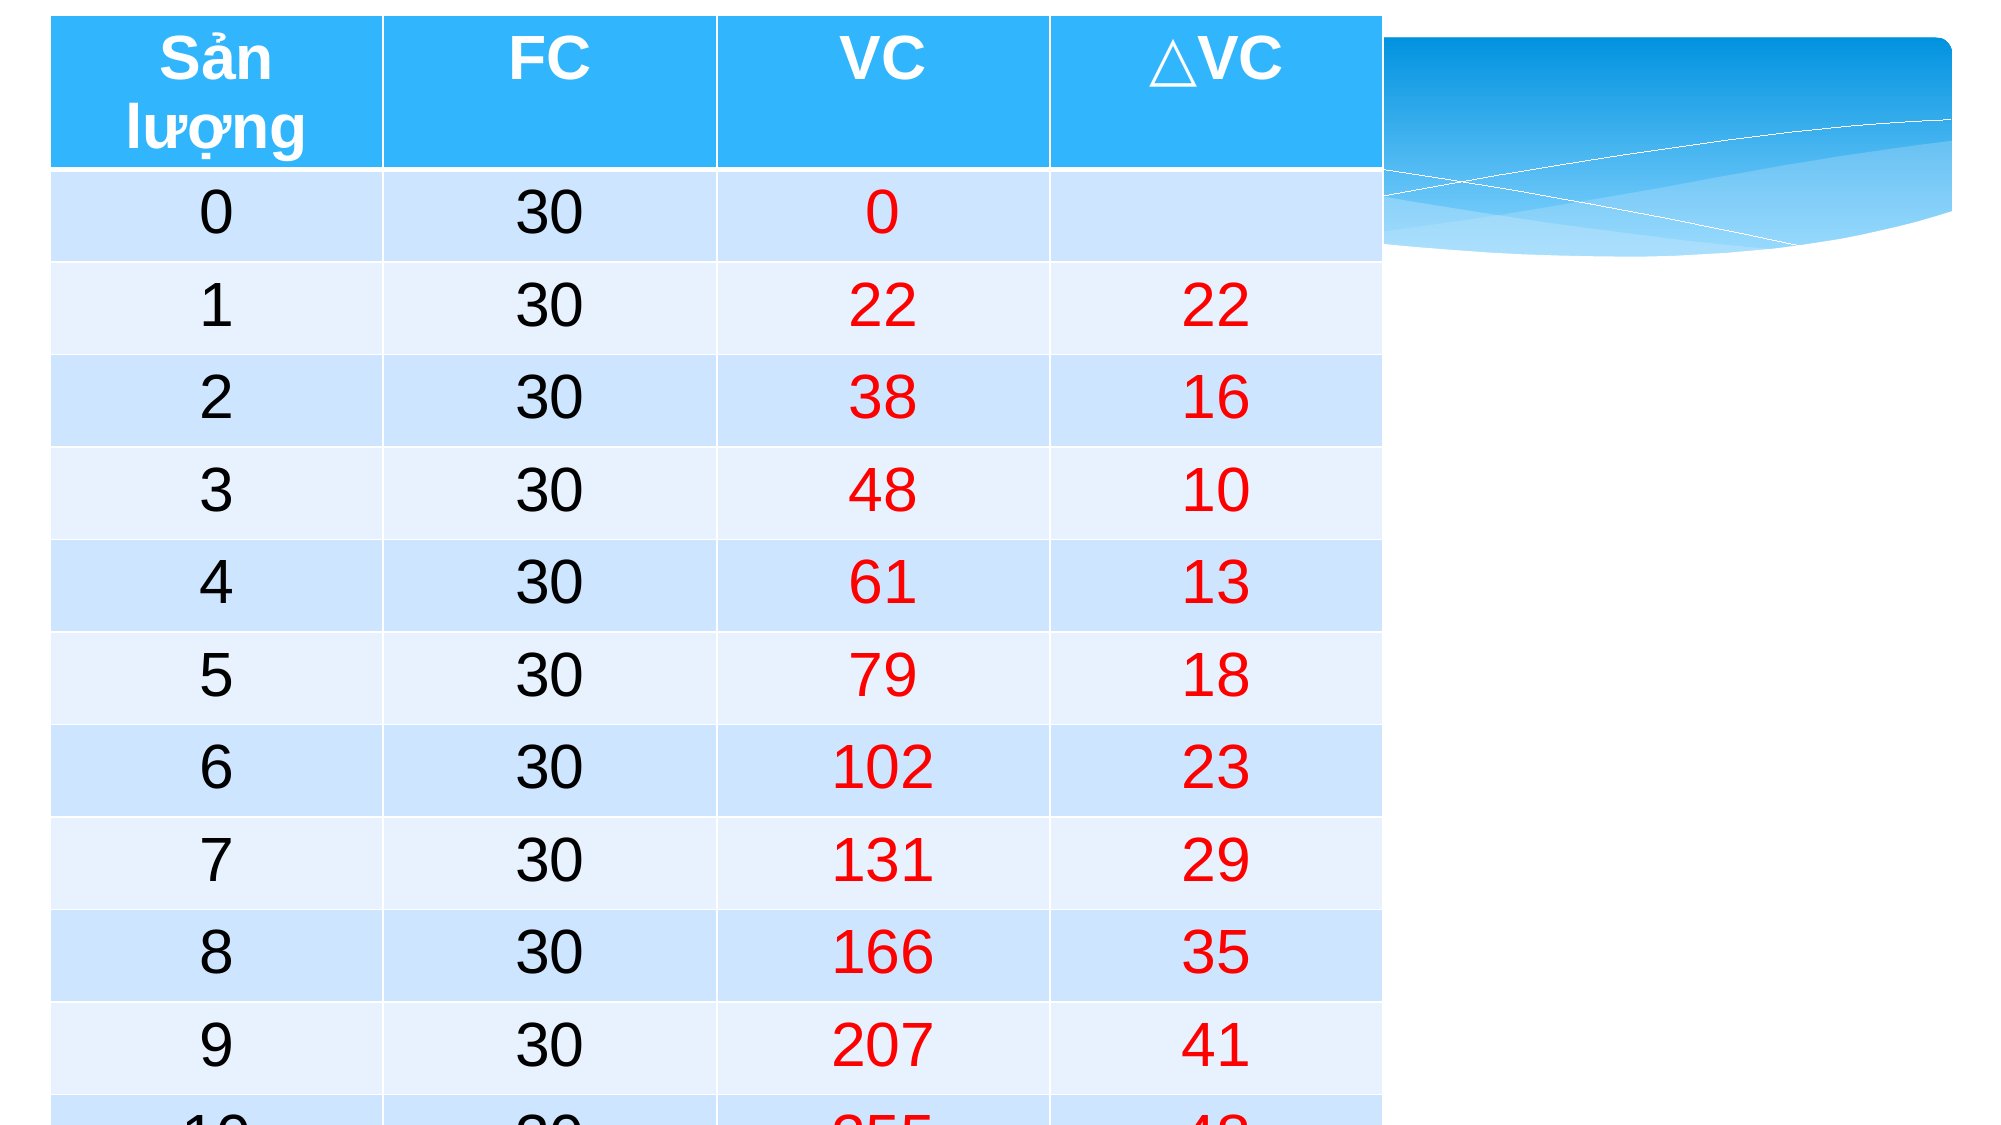

| Sản lượng | FC | VC | △VC |
| --- | --- | --- | --- |
| 0 | 30 | 0 |  |
| 1 | 30 | 22 | 22 |
| 2 | 30 | 38 | 16 |
| 3 | 30 | 48 | 10 |
| 4 | 30 | 61 | 13 |
| 5 | 30 | 79 | 18 |
| 6 | 30 | 102 | 23 |
| 7 | 30 | 131 | 29 |
| 8 | 30 | 166 | 35 |
| 9 | 30 | 207 | 41 |
| 10 | 30 | 255 | 48 |
20